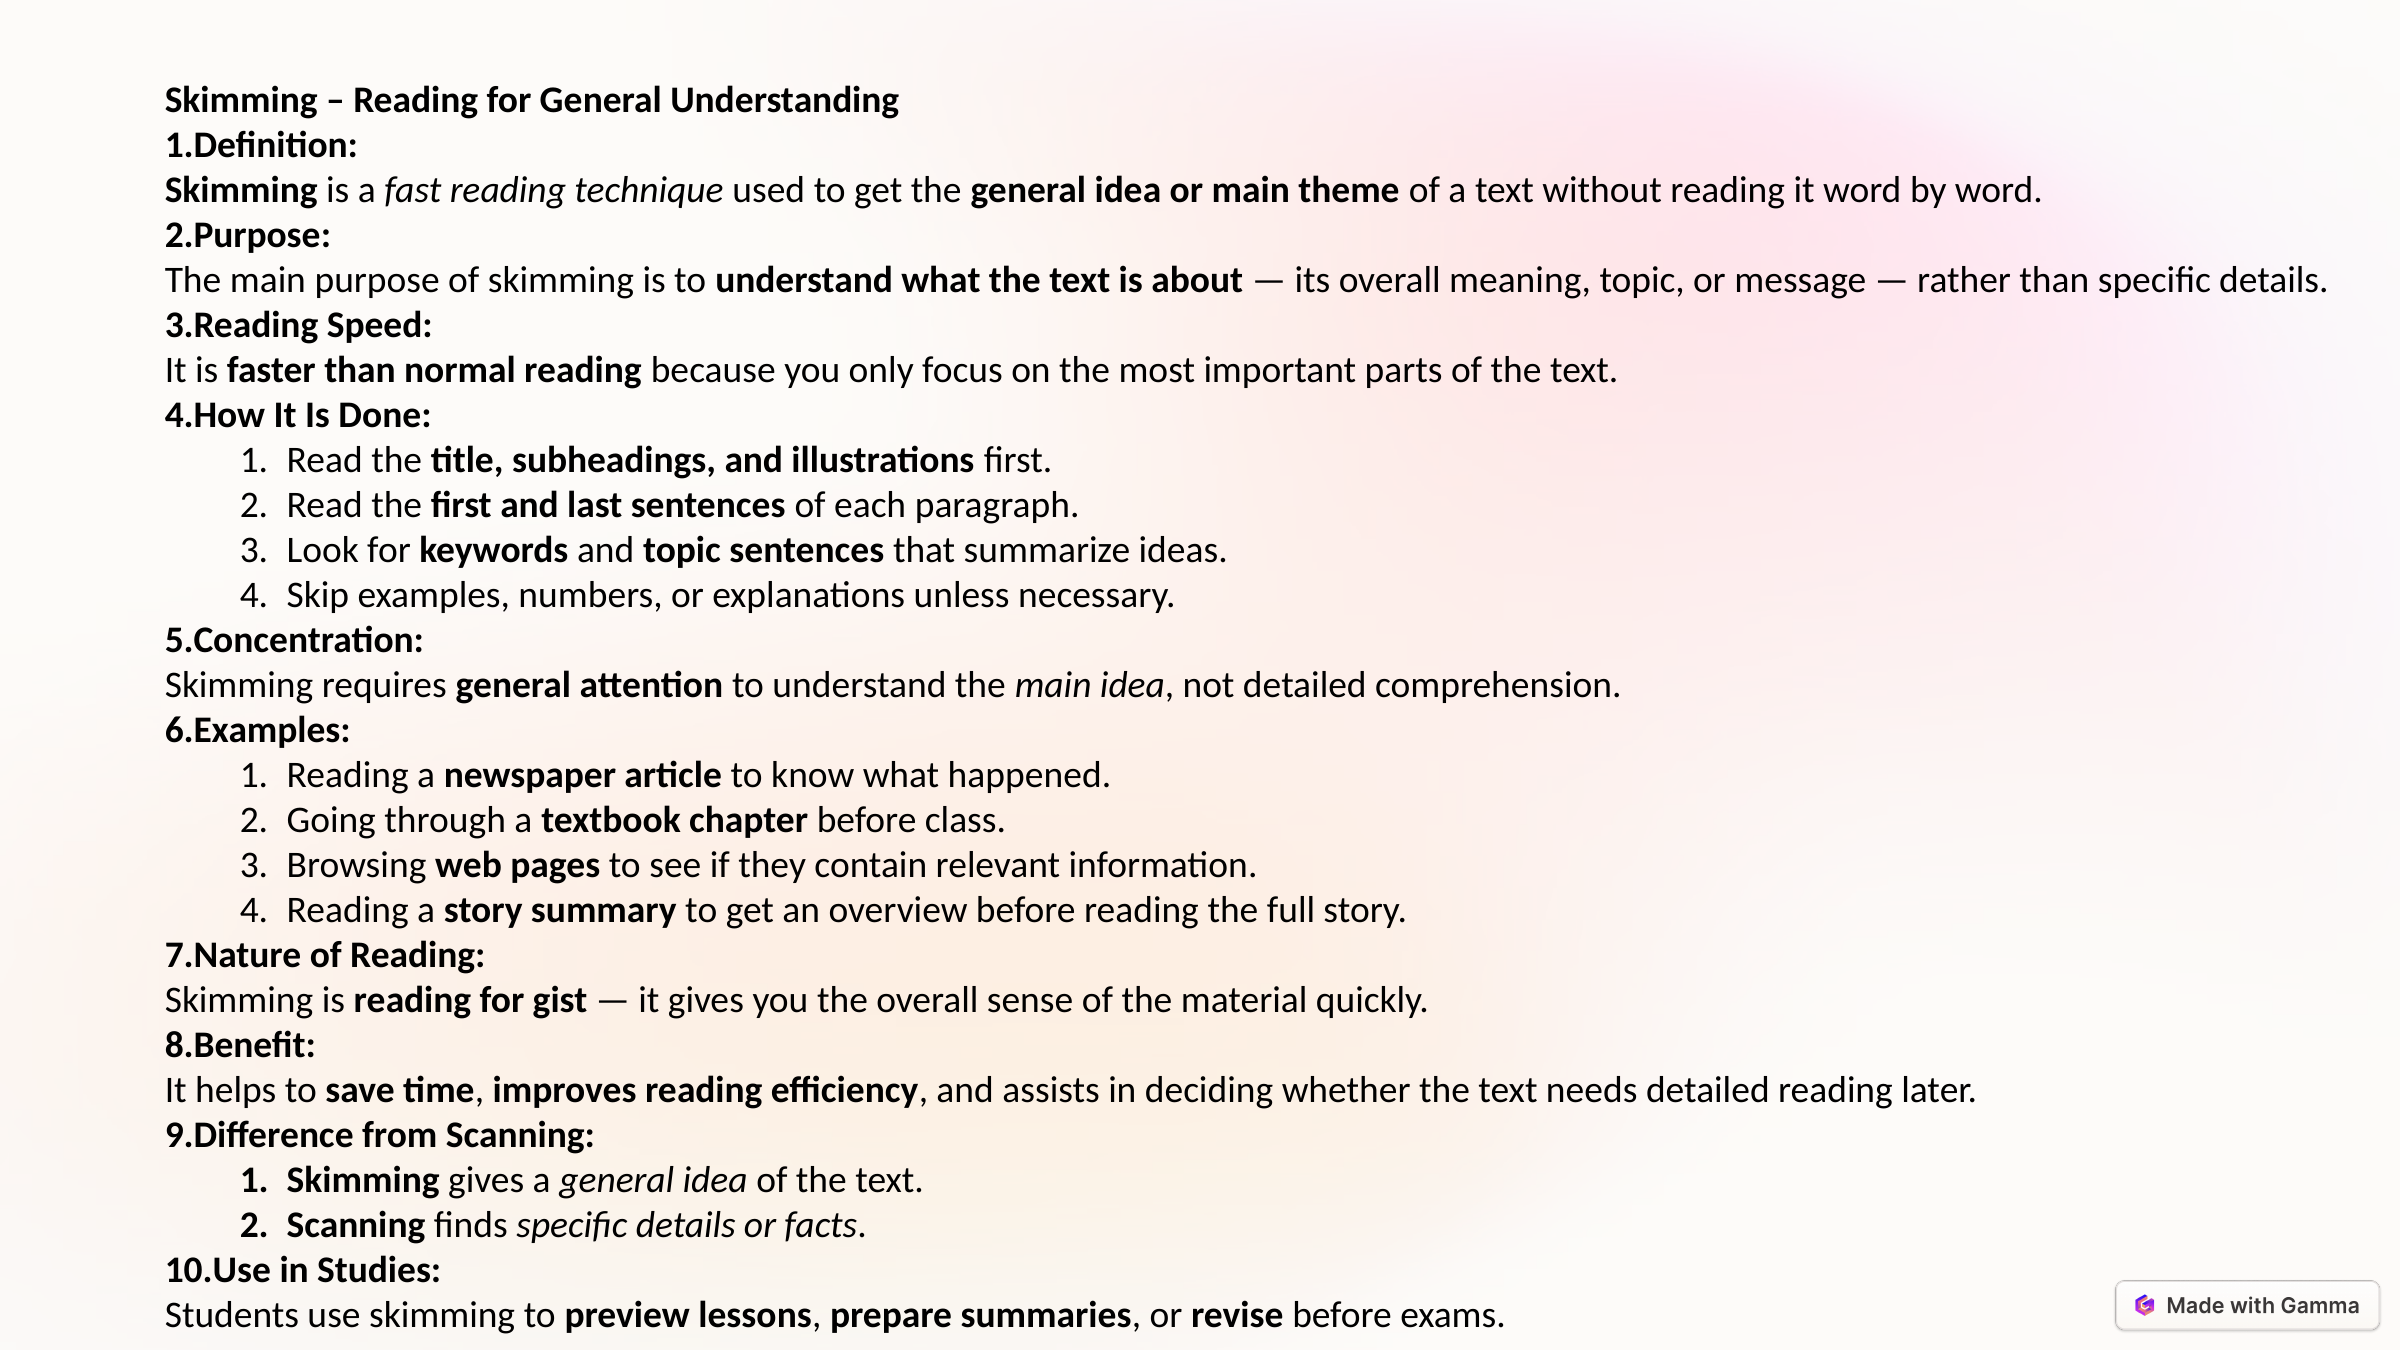

Skimming – Reading for General Understanding
Definition:
Skimming is a fast reading technique used to get the general idea or main theme of a text without reading it word by word.
Purpose:
The main purpose of skimming is to understand what the text is about — its overall meaning, topic, or message — rather than specific details.
Reading Speed:
It is faster than normal reading because you only focus on the most important parts of the text.
How It Is Done:
Read the title, subheadings, and illustrations first.
Read the first and last sentences of each paragraph.
Look for keywords and topic sentences that summarize ideas.
Skip examples, numbers, or explanations unless necessary.
Concentration:
Skimming requires general attention to understand the main idea, not detailed comprehension.
Examples:
Reading a newspaper article to know what happened.
Going through a textbook chapter before class.
Browsing web pages to see if they contain relevant information.
Reading a story summary to get an overview before reading the full story.
Nature of Reading:
Skimming is reading for gist — it gives you the overall sense of the material quickly.
Benefit:
It helps to save time, improves reading efficiency, and assists in deciding whether the text needs detailed reading later.
Difference from Scanning:
Skimming gives a general idea of the text.
Scanning finds specific details or facts.
Use in Studies:
Students use skimming to preview lessons, prepare summaries, or revise before exams.